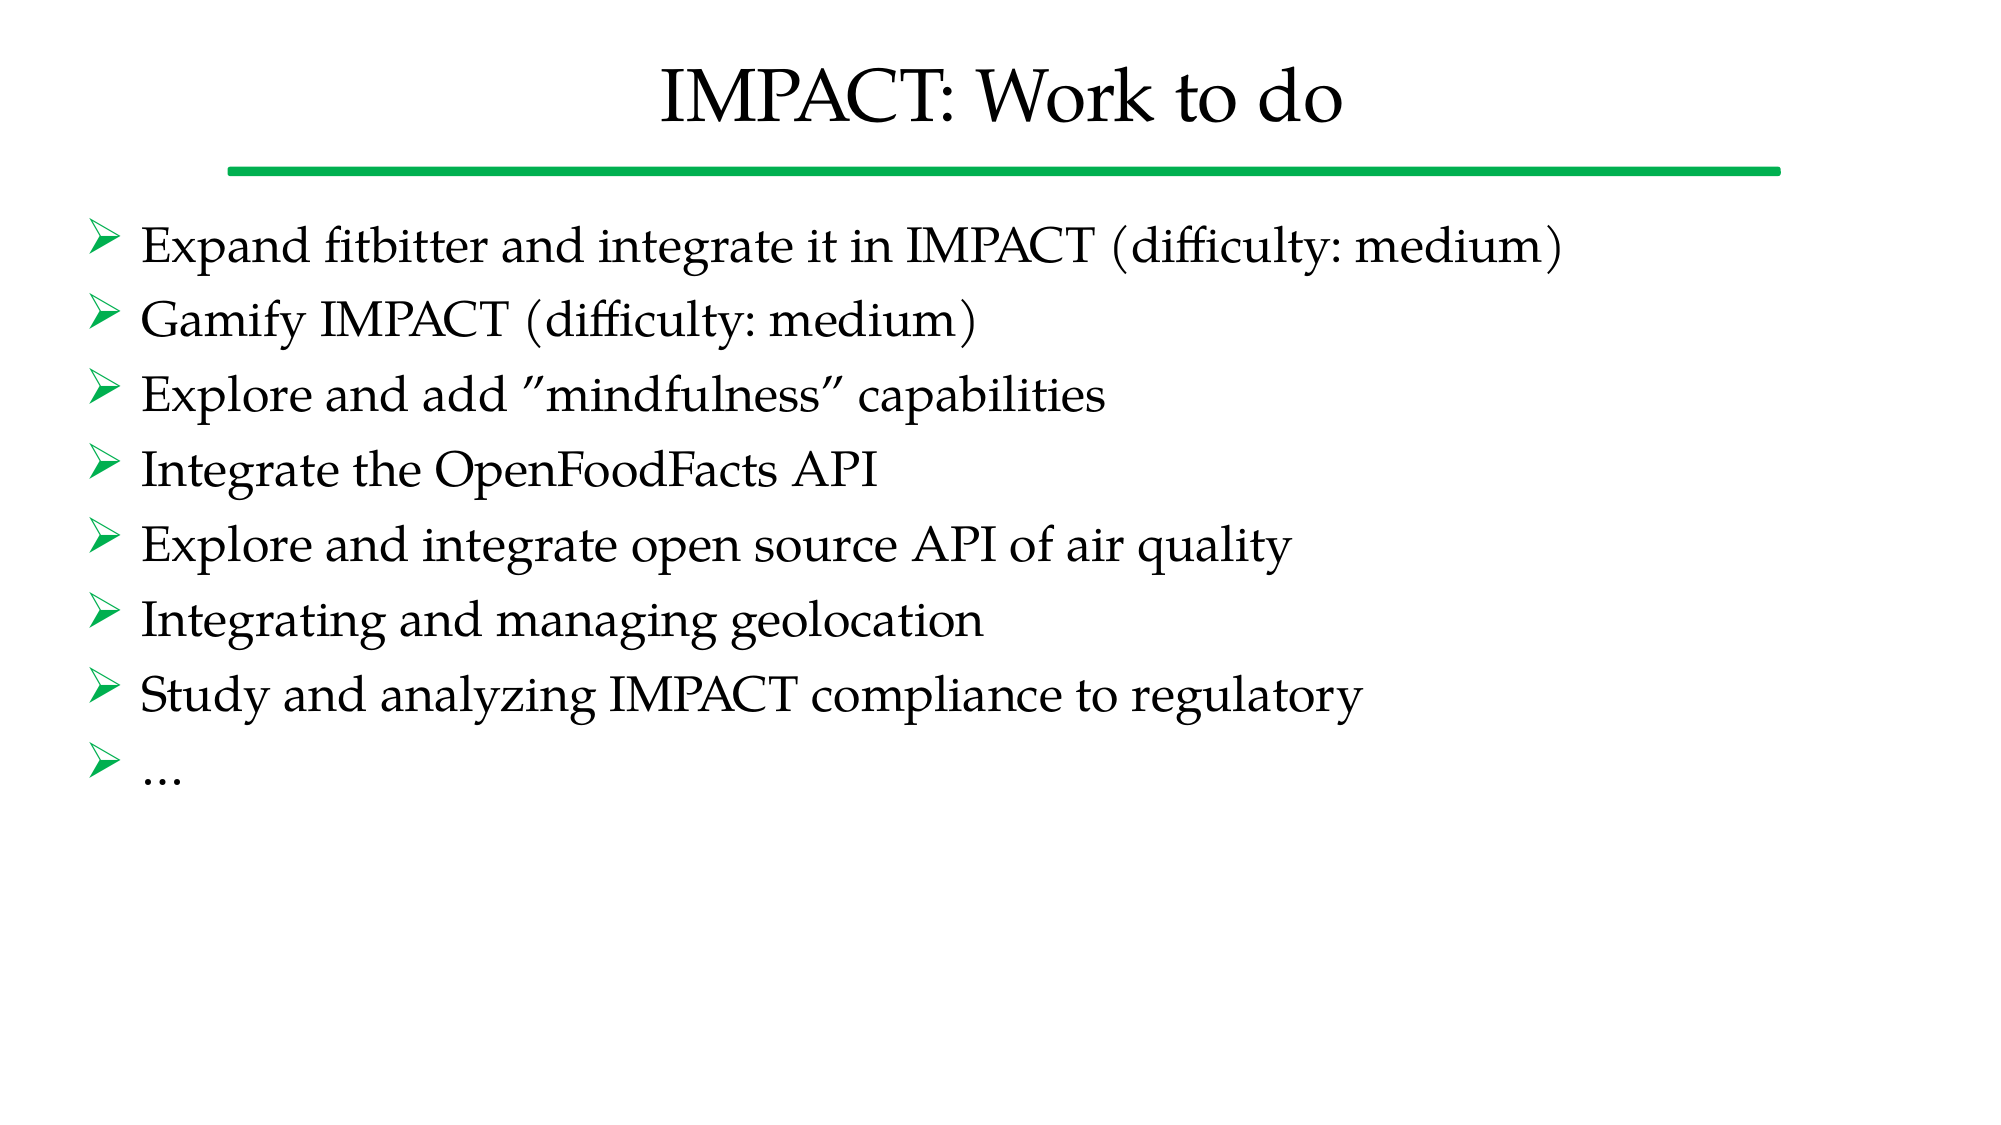

# IMPACT: Work to do
Expand fitbitter and integrate it in IMPACT (difficulty: medium)
Gamify IMPACT (difficulty: medium)
Explore and add ”mindfulness” capabilities
Integrate the OpenFoodFacts API
Explore and integrate open source API of air quality
Integrating and managing geolocation
Study and analyzing IMPACT compliance to regulatory
…